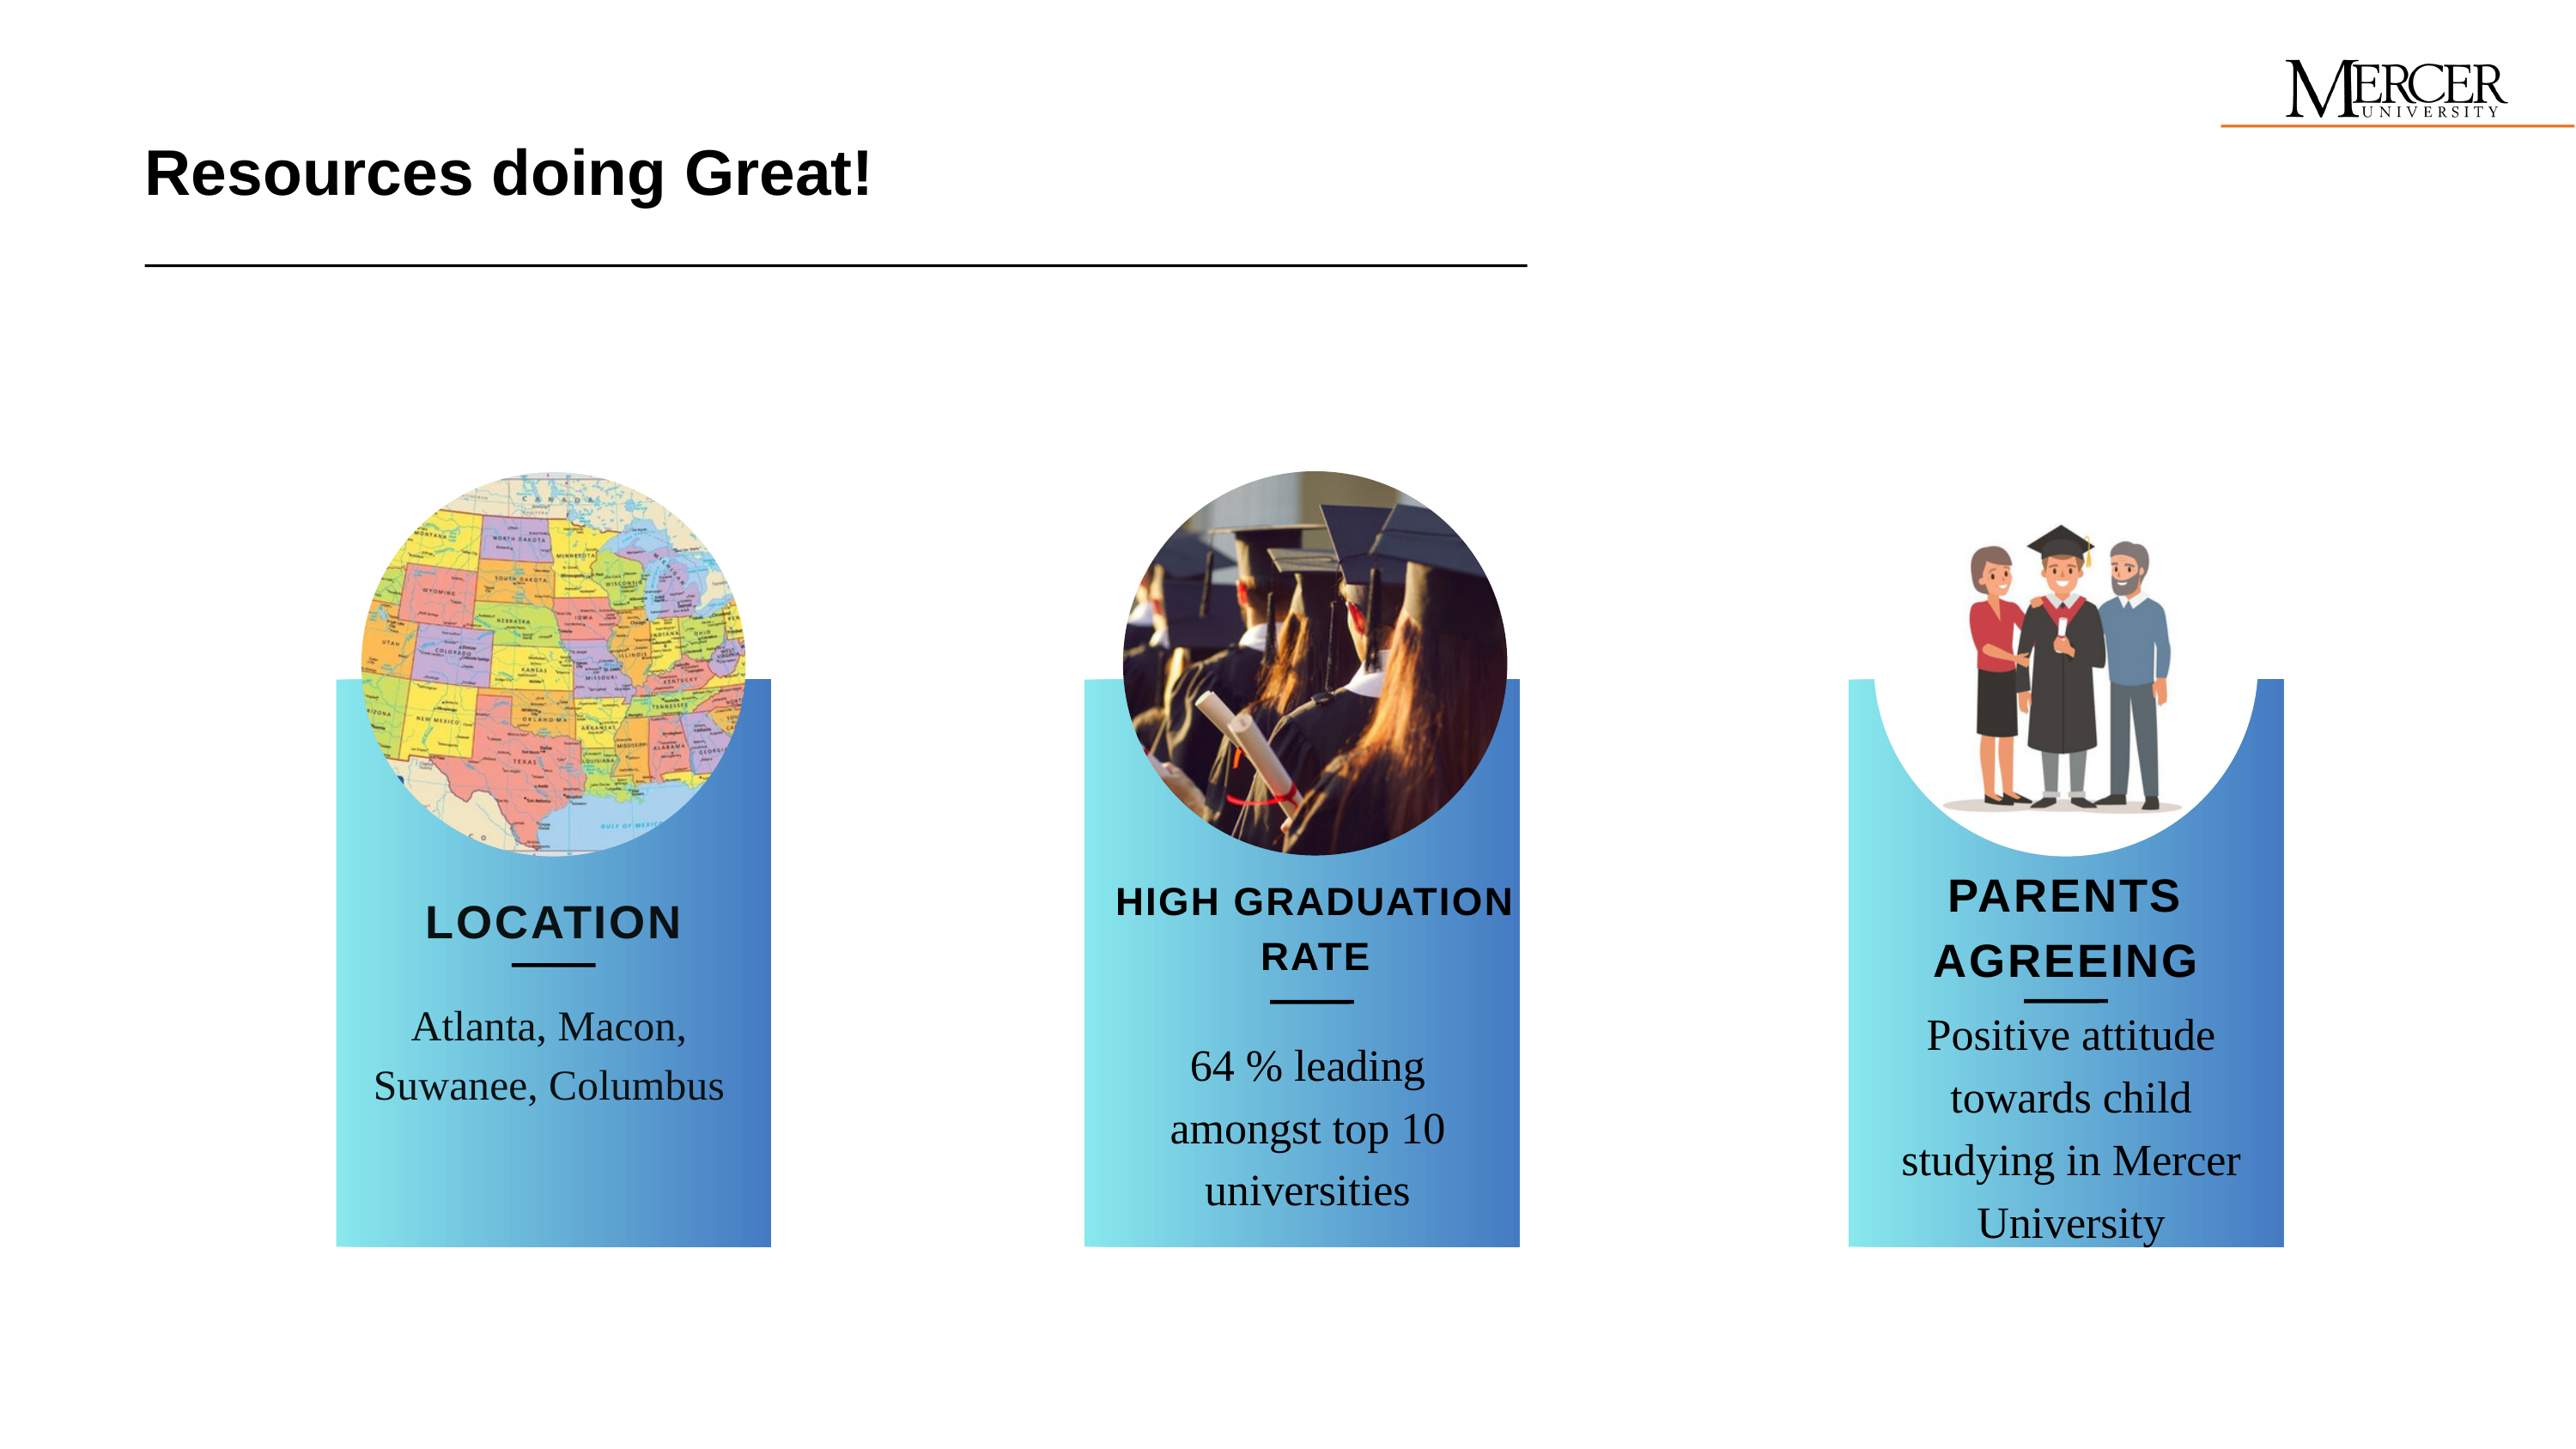

Resources doing Great!

PARENTS AGREEING
HIGH GRADUATION RATE
LOCATION

Atlanta, Macon, Suwanee, Columbus
Positive attitude towards child studying in Mercer University

64 % leading amongst top 10 universities